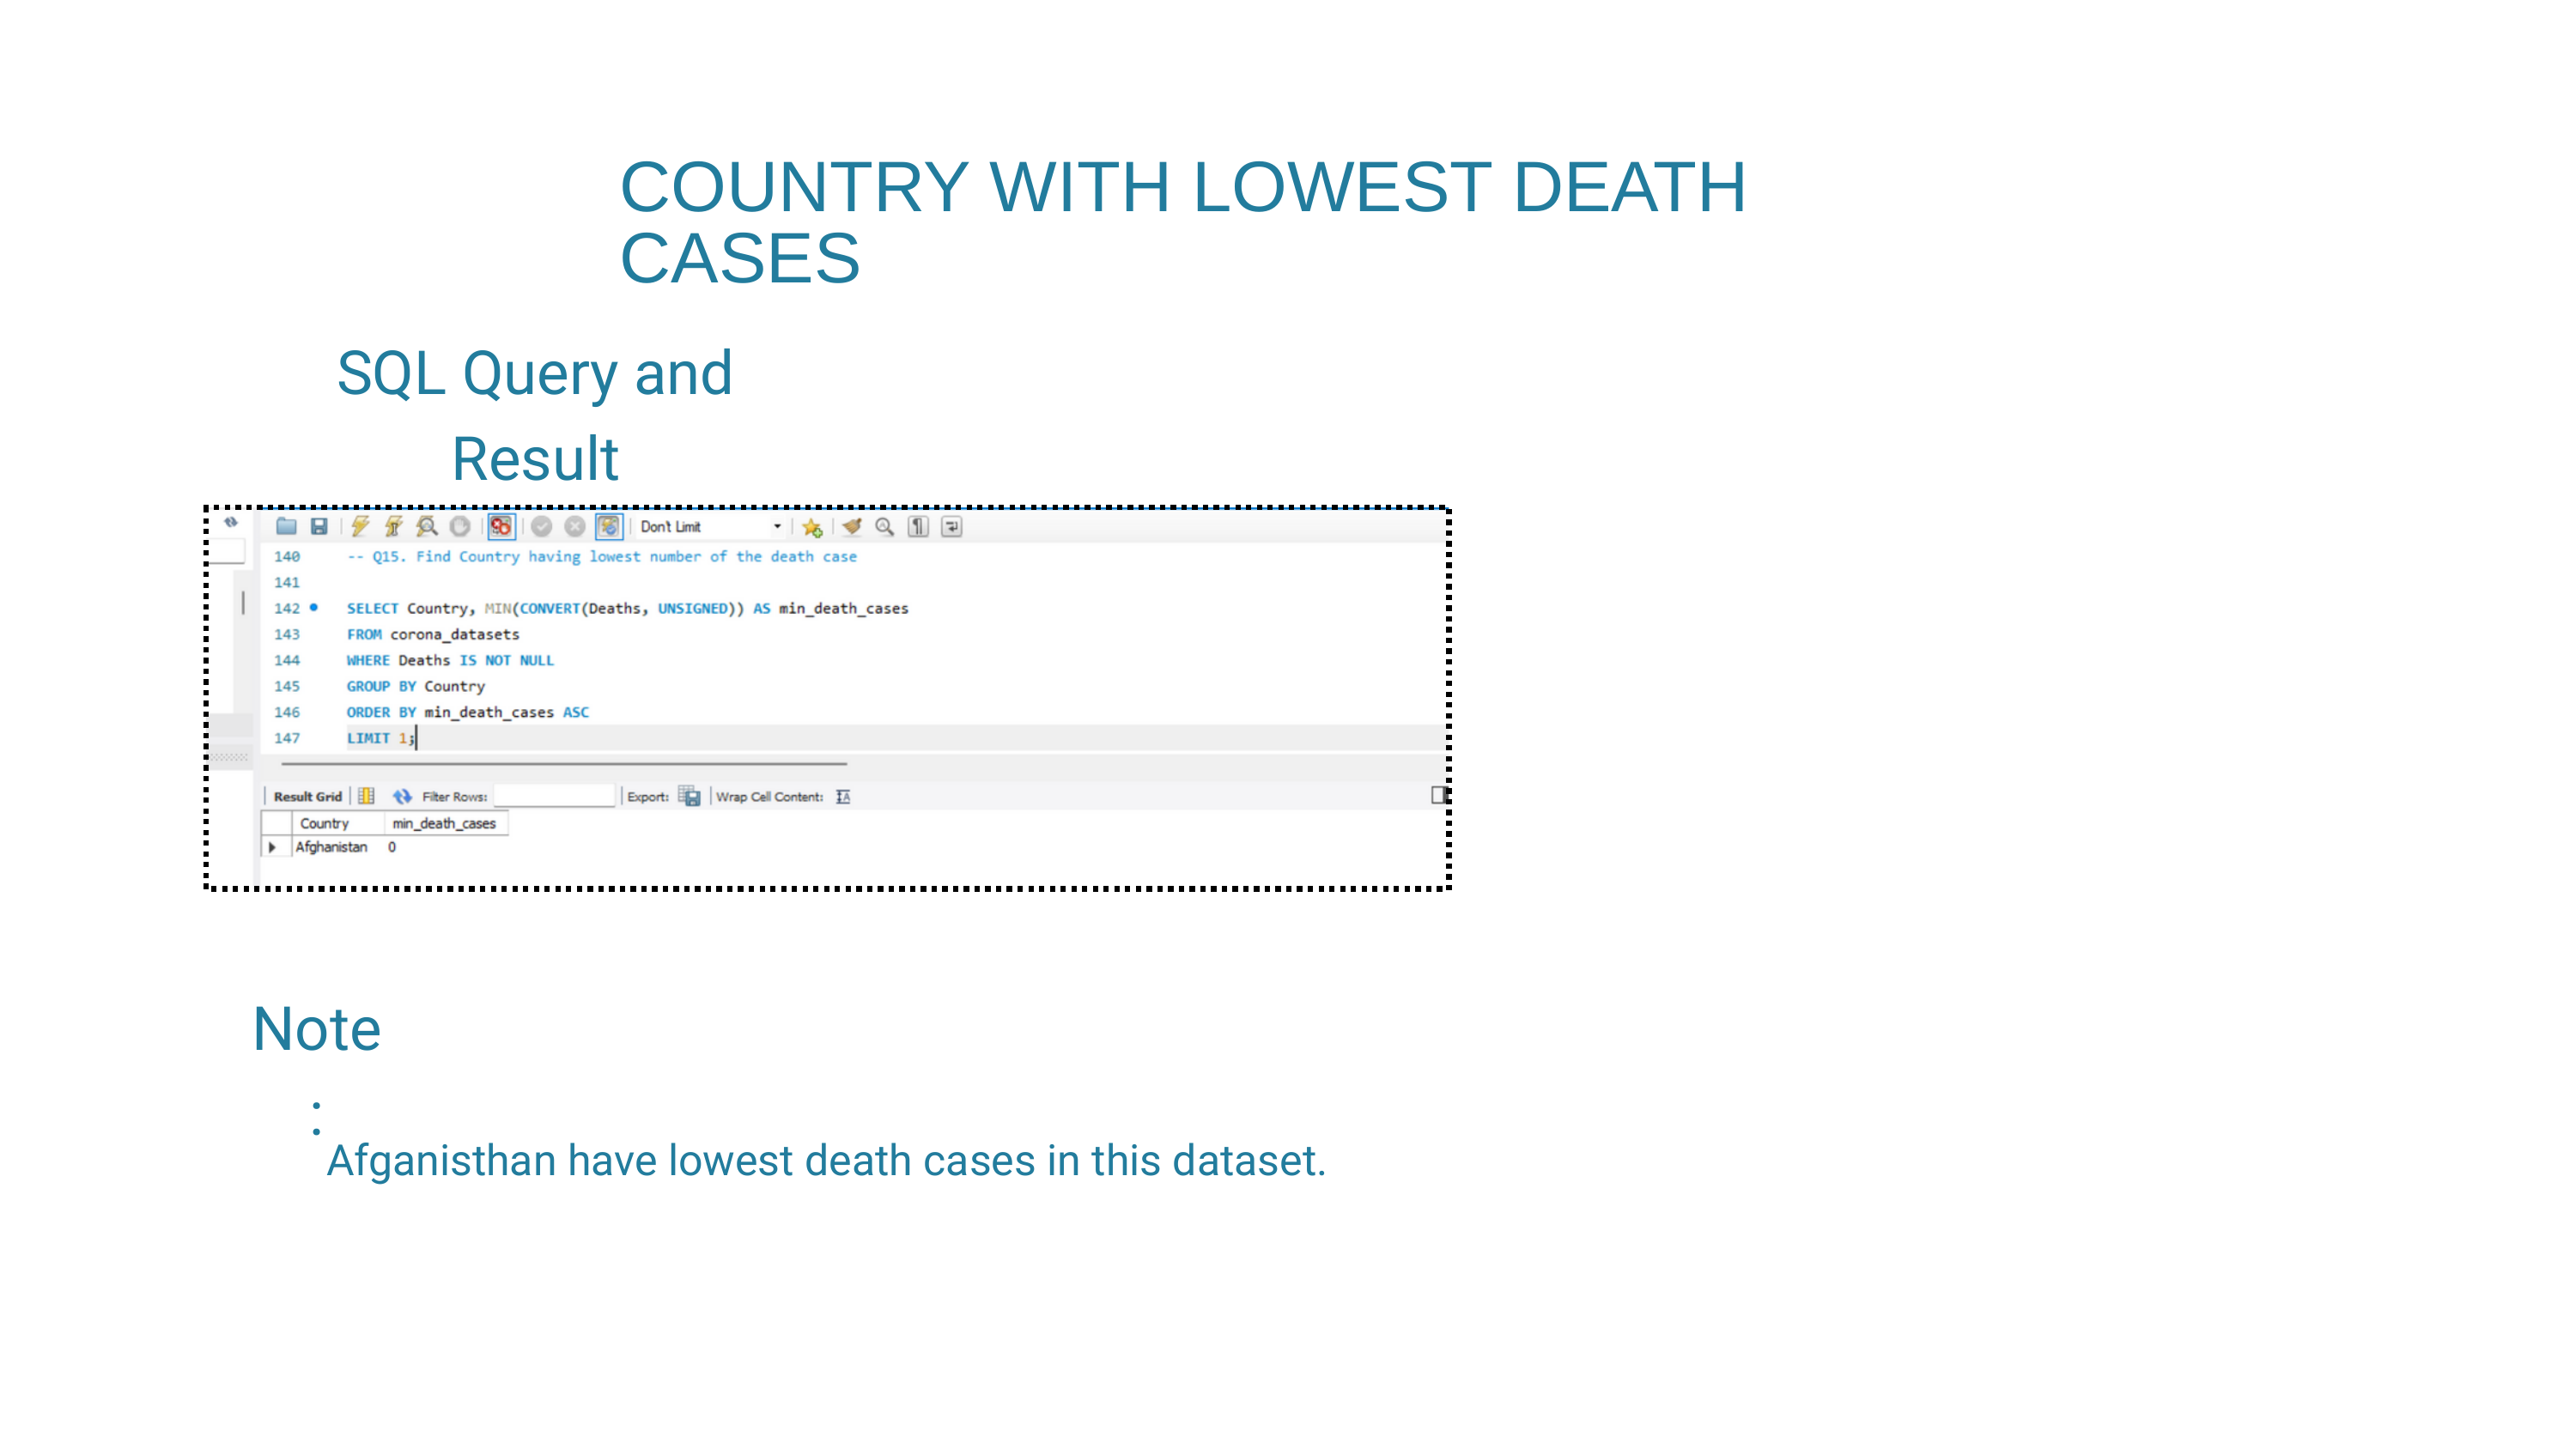

COUNTRY WITH LOWEST DEATH CASES
SQL Query and Result

Note:
Afganisthan have lowest death cases in this dataset.